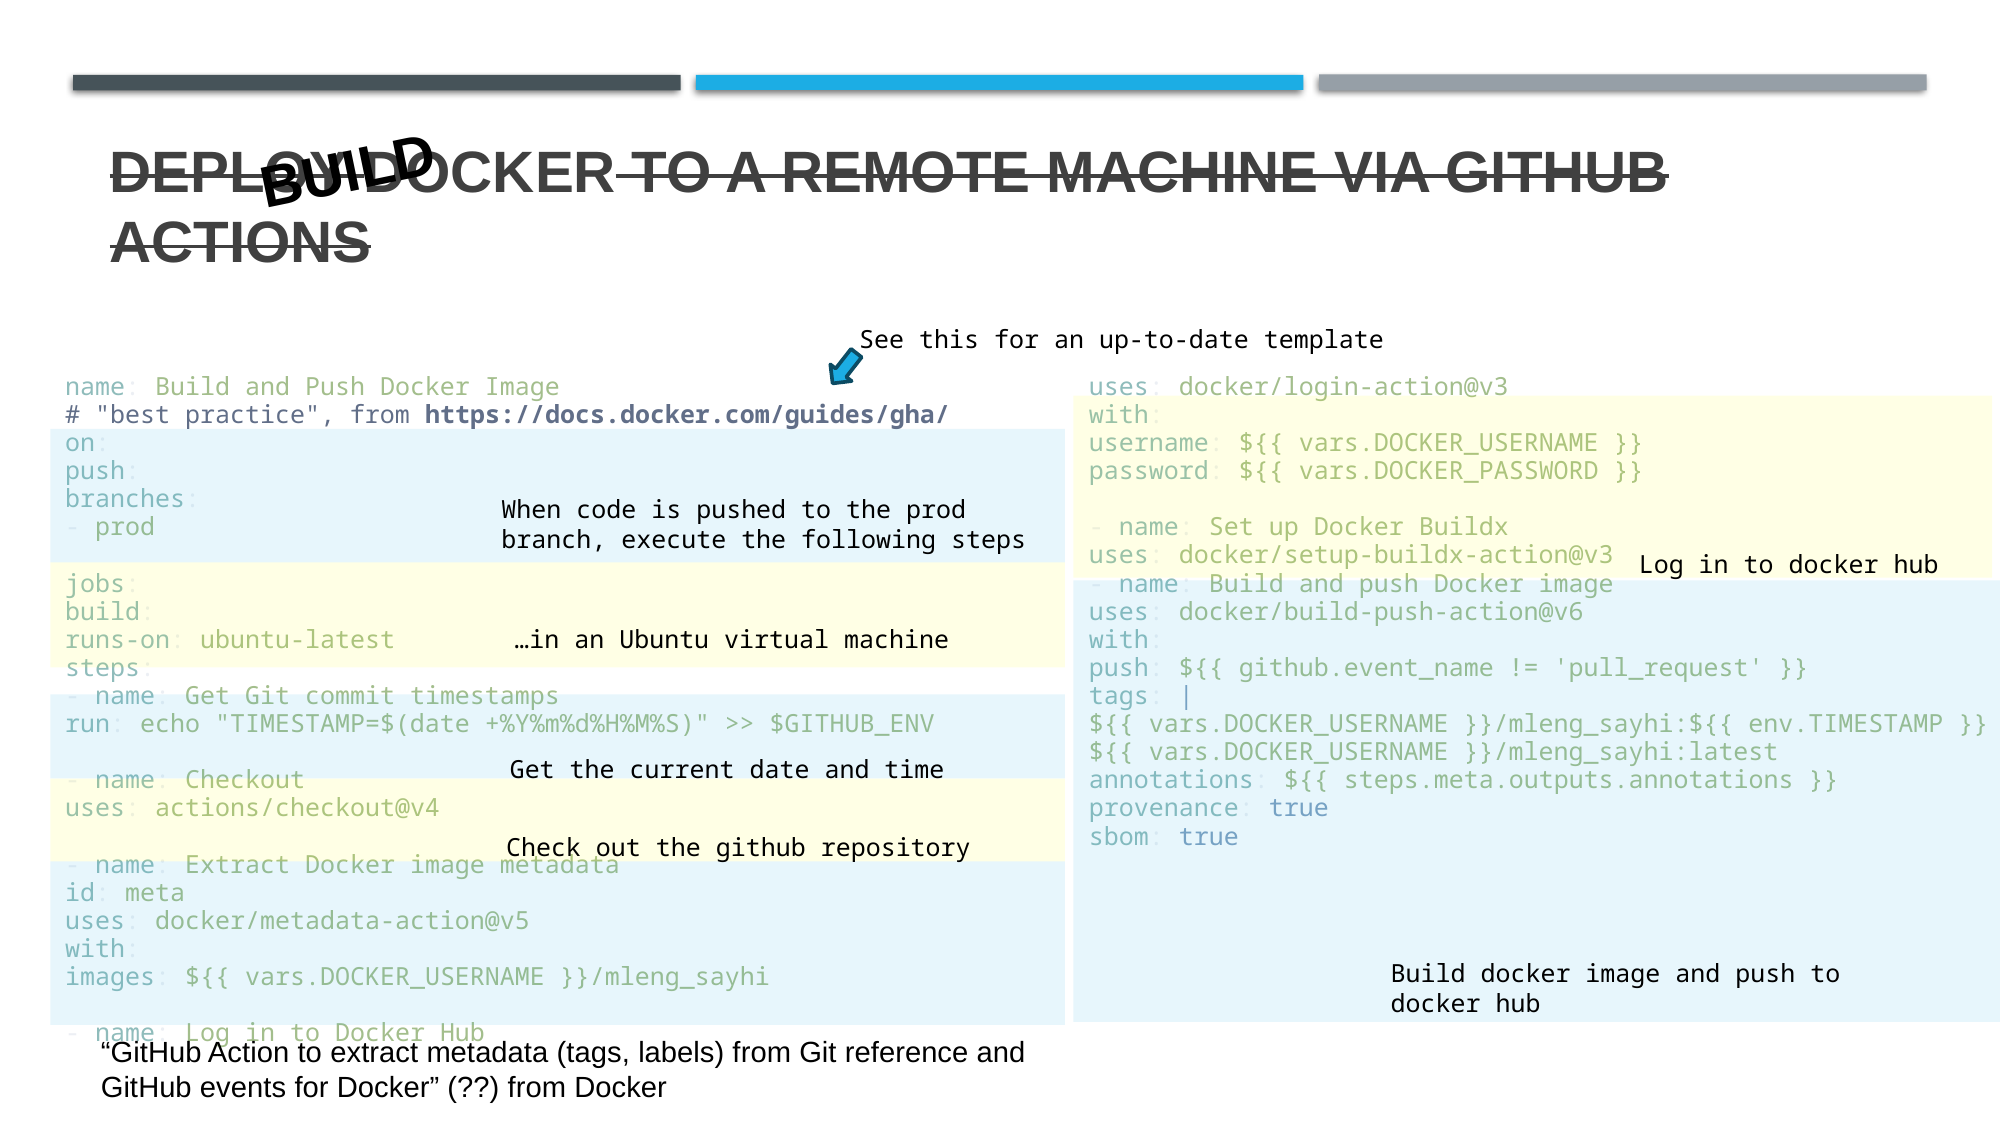

# Deploy docker to a remote machine via github actions
BUILD
See this for an up-to-date template

name: Build and Push Docker Image
# "best practice", from https://docs.docker.com/guides/gha/
on:
push:
branches:
- prod
jobs:
build:
runs-on: ubuntu-latest
steps:
- name: Get Git commit timestamps
run: echo "TIMESTAMP=$(date +%Y%m%d%H%M%S)" >> $GITHUB_ENV
- name: Checkout
uses: actions/checkout@v4
- name: Extract Docker image metadata
id: meta
uses: docker/metadata-action@v5
with:
images: ${{ vars.DOCKER_USERNAME }}/mleng_sayhi
- name: Log in to Docker Hub
uses: docker/login-action@v3
with:
username: ${{ vars.DOCKER_USERNAME }}
password: ${{ vars.DOCKER_PASSWORD }}
- name: Set up Docker Buildx
uses: docker/setup-buildx-action@v3
- name: Build and push Docker image
uses: docker/build-push-action@v6
with:
push: ${{ github.event_name != 'pull_request' }}
tags: |
${{ vars.DOCKER_USERNAME }}/mleng_sayhi:${{ env.TIMESTAMP }}
${{ vars.DOCKER_USERNAME }}/mleng_sayhi:latest
annotations: ${{ steps.meta.outputs.annotations }}
provenance: true
sbom: true

When code is pushed to the prod branch, execute the following steps
Log in to docker hub

…in an Ubuntu virtual machine

Get the current date and time

Check out the github repository

Build docker image and push to docker hub
“GitHub Action to extract metadata (tags, labels) from Git reference and GitHub events for Docker” (??) from Docker